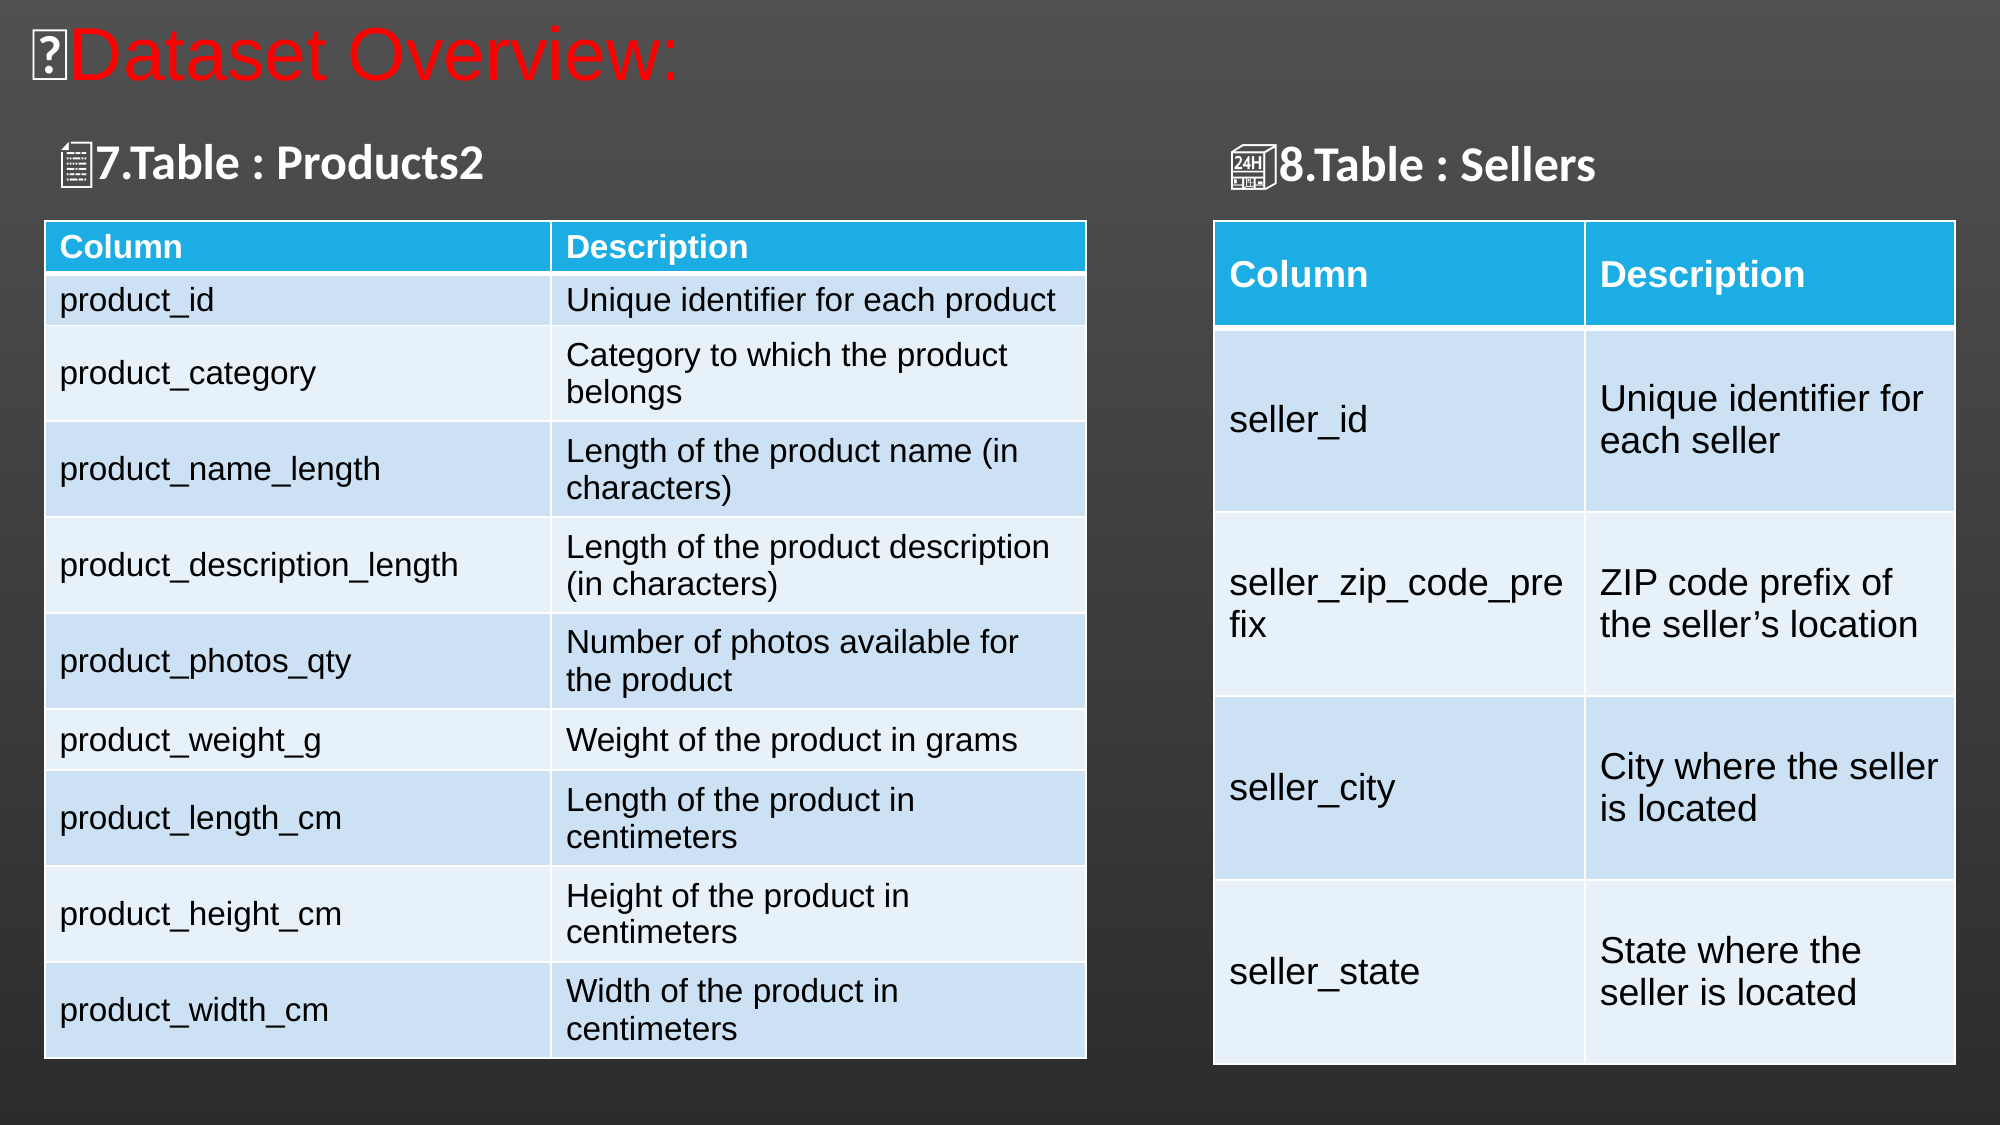

# 🧩Dataset Overview:
📄7.Table : Products2
🏪8.Table : Sellers
| Column | Description |
| --- | --- |
| product\_id | Unique identifier for each product |
| product\_category | Category to which the product belongs |
| product\_name\_length | Length of the product name (in characters) |
| product\_description\_length | Length of the product description (in characters) |
| product\_photos\_qty | Number of photos available for the product |
| product\_weight\_g | Weight of the product in grams |
| product\_length\_cm | Length of the product in centimeters |
| product\_height\_cm | Height of the product in centimeters |
| product\_width\_cm | Width of the product in centimeters |
| Column | Description |
| --- | --- |
| seller\_id | Unique identifier for each seller |
| seller\_zip\_code\_prefix | ZIP code prefix of the seller’s location |
| seller\_city | City where the seller is located |
| seller\_state | State where the seller is located |